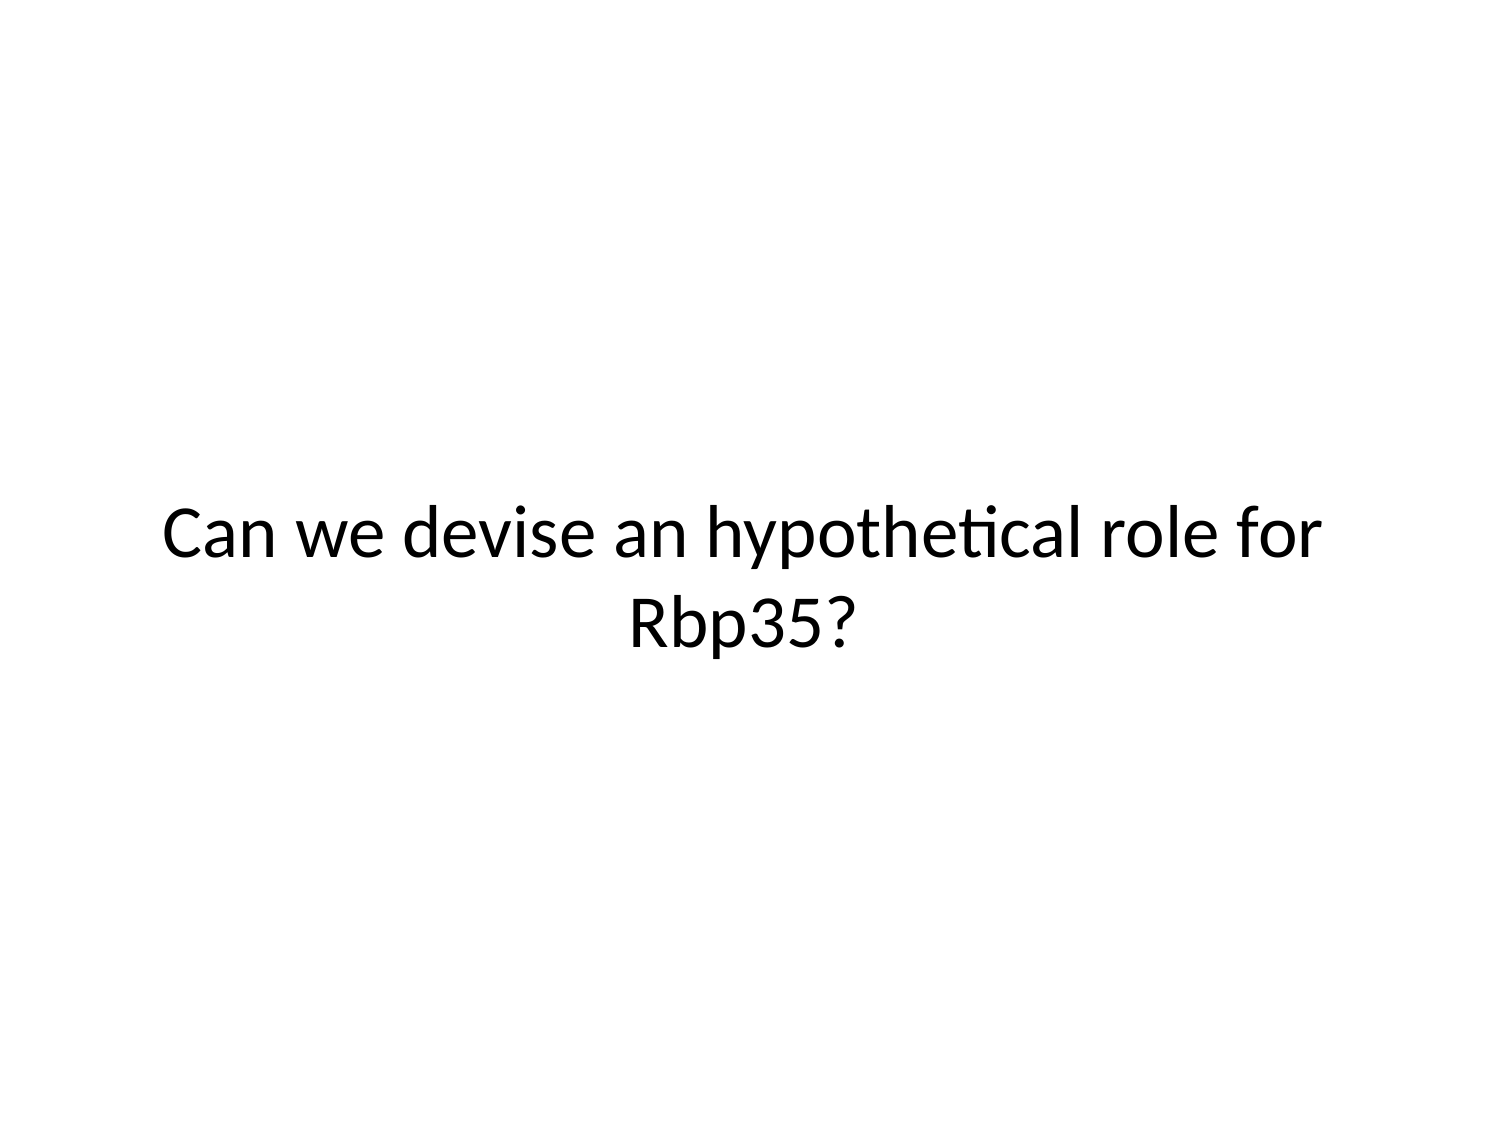

Can we devise an hypothetical role for Rbp35?